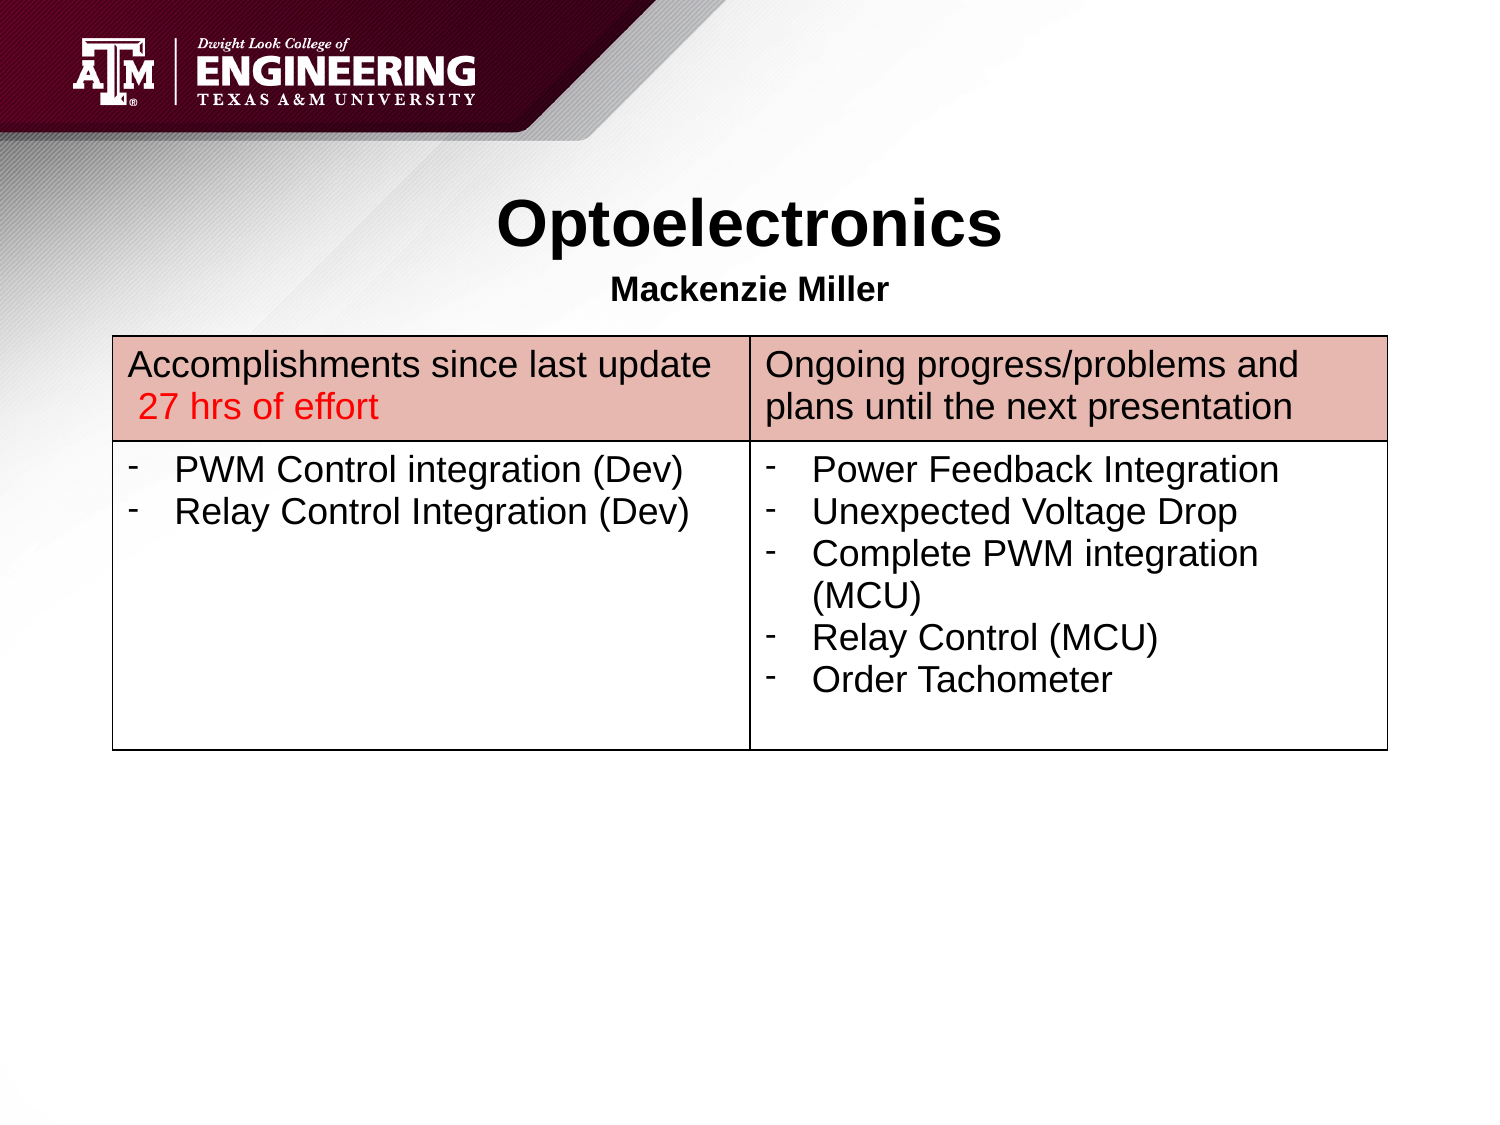

# Optoelectronics
Mackenzie Miller
| Accomplishments since last update  27 hrs of effort | Ongoing progress/problems and plans until the next presentation |
| --- | --- |
| PWM Control integration (Dev) Relay Control Integration (Dev) | Power Feedback Integration Unexpected Voltage Drop Complete PWM integration (MCU) Relay Control (MCU) Order Tachometer |